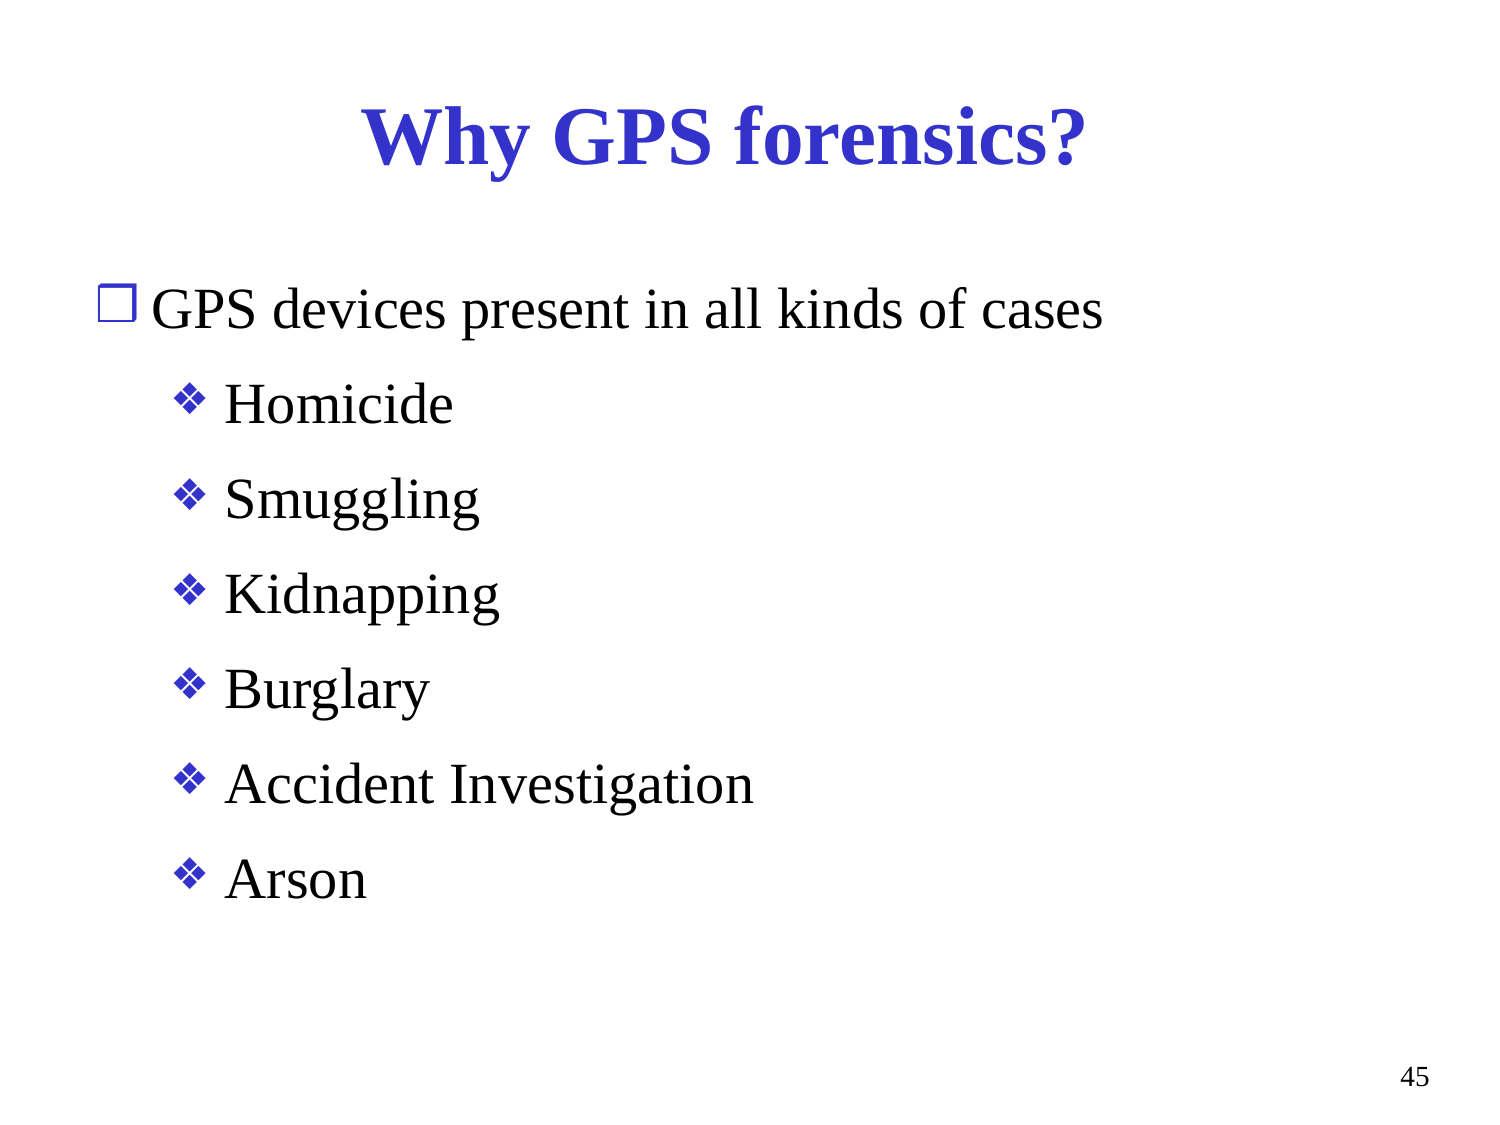

# Why GPS forensics?
GPS devices present in all kinds of cases
Homicide
Smuggling
Kidnapping
Burglary
Accident Investigation
Arson
45